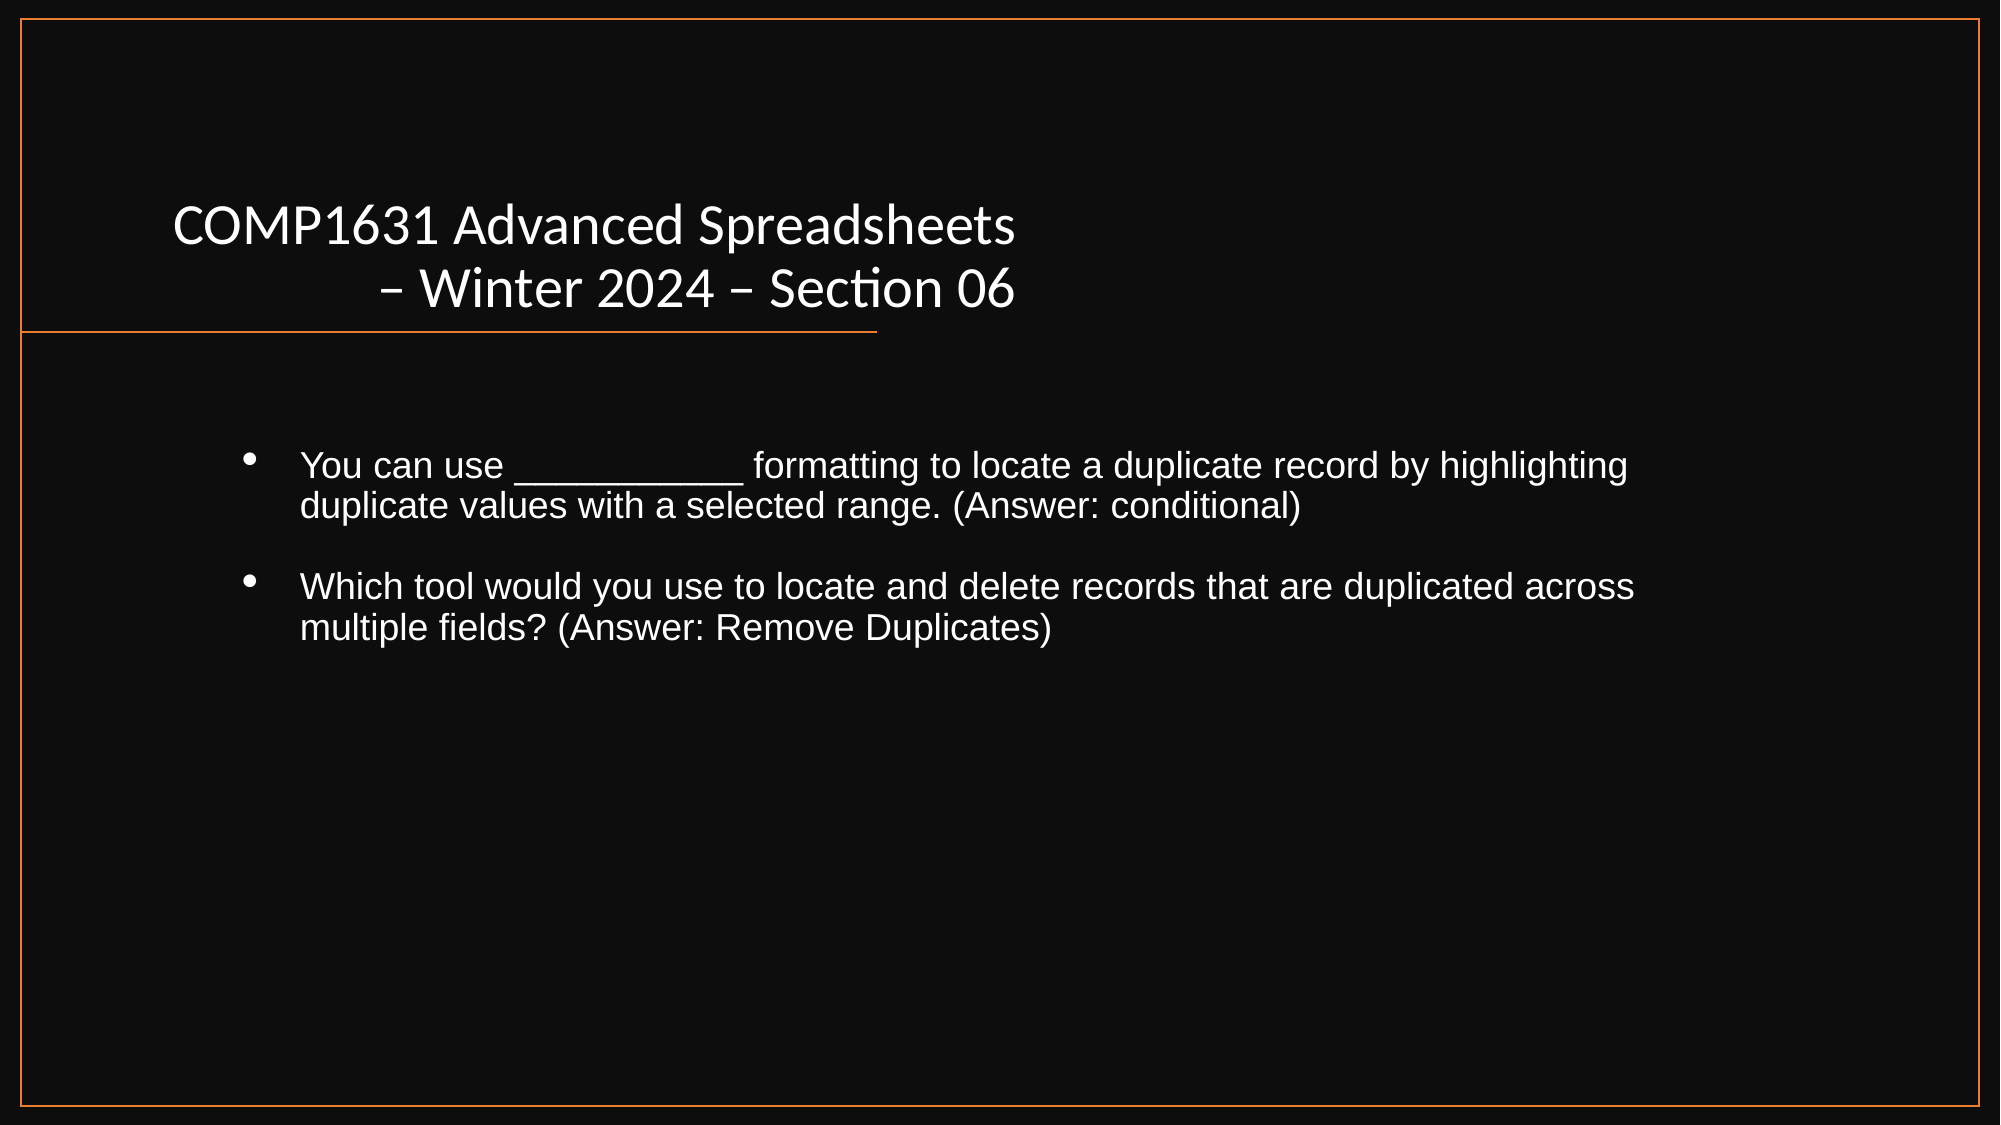

# COMP1631 Advanced Spreadsheets – Winter 2024 – Section 06

You can use ___________ formatting to locate a duplicate record by highlighting duplicate values with a selected range. (Answer: conditional)

Which tool would you use to locate and delete records that are duplicated across multiple fields? (Answer: Remove Duplicates)